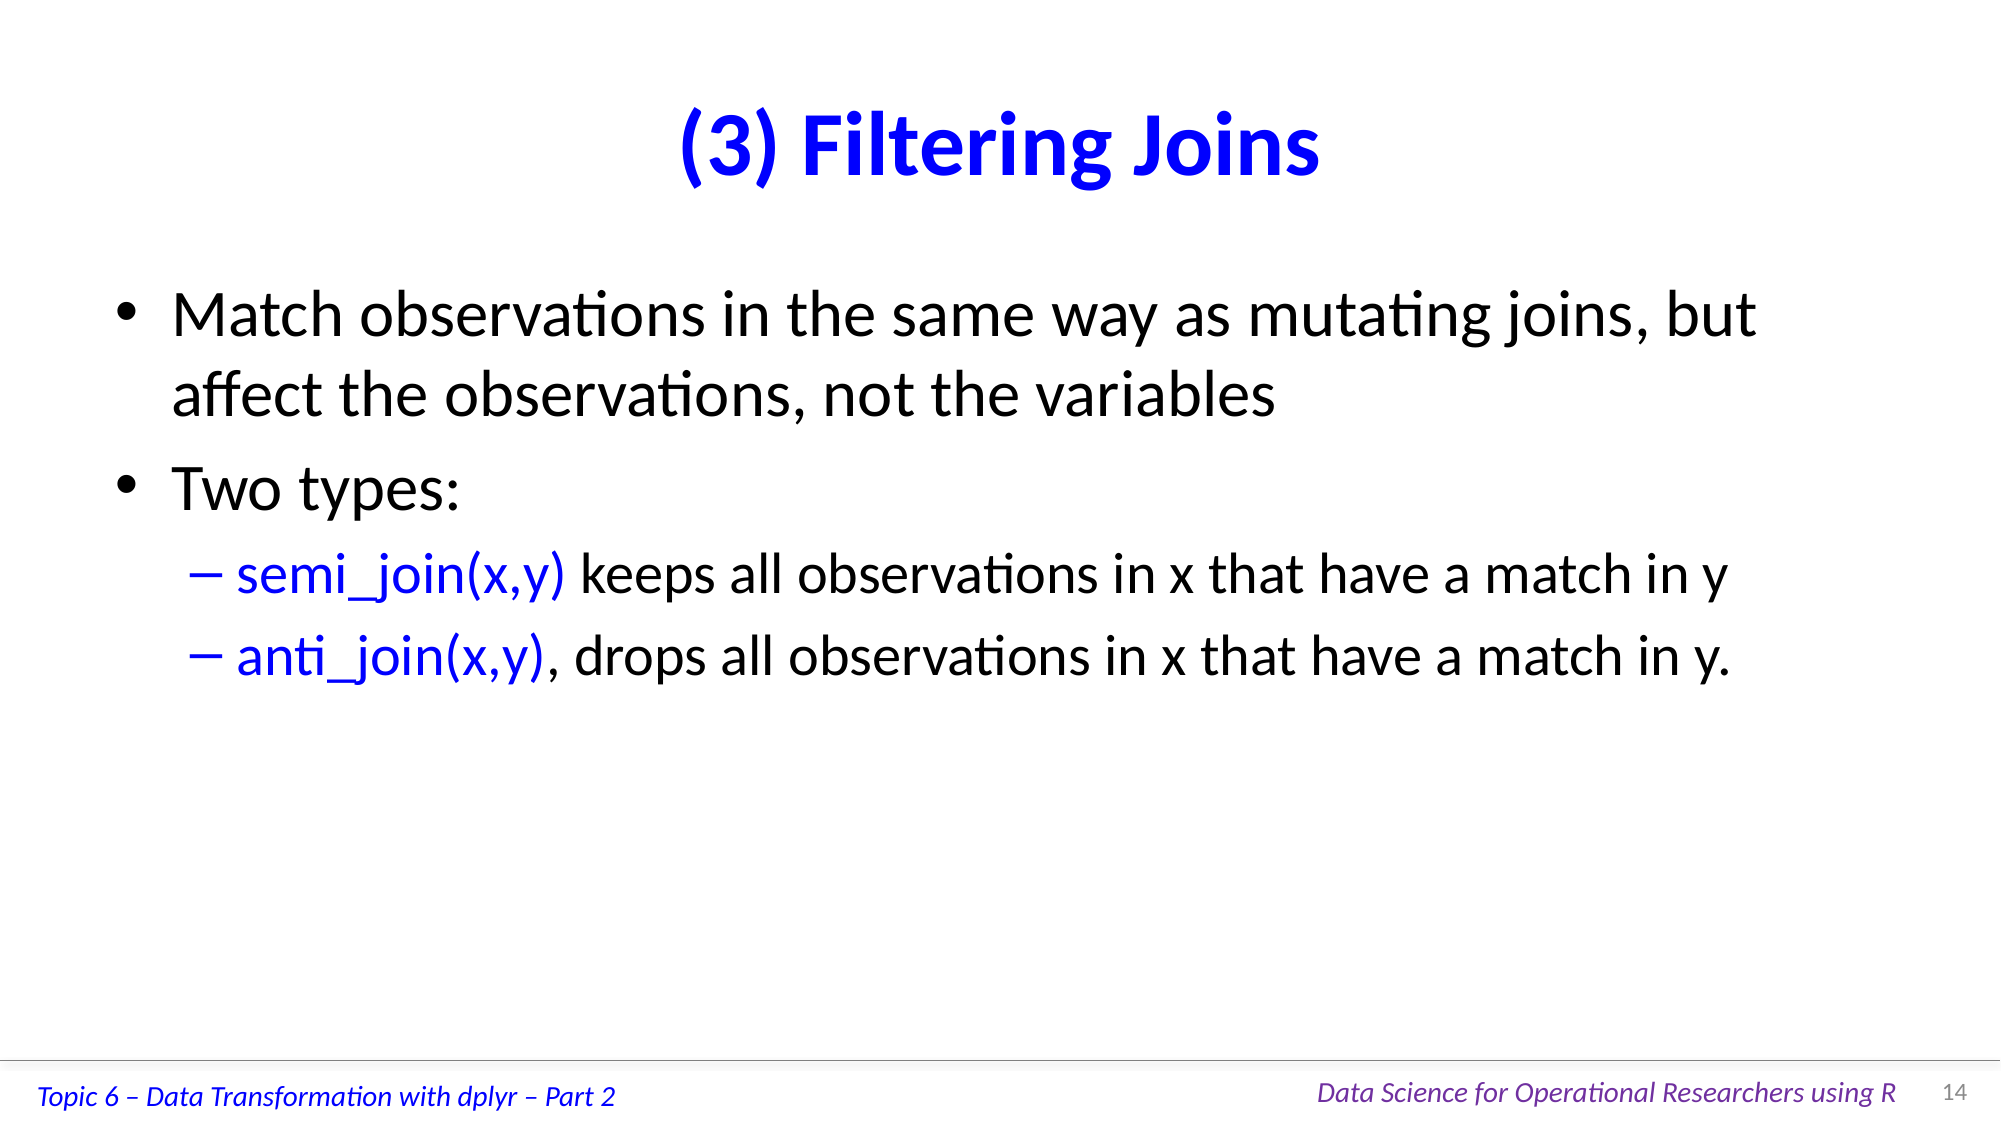

# (3) Filtering Joins
Match observations in the same way as mutating joins, but affect the observations, not the variables
Two types:
semi_join(x,y) keeps all observations in x that have a match in y
anti_join(x,y), drops all observations in x that have a match in y.
14